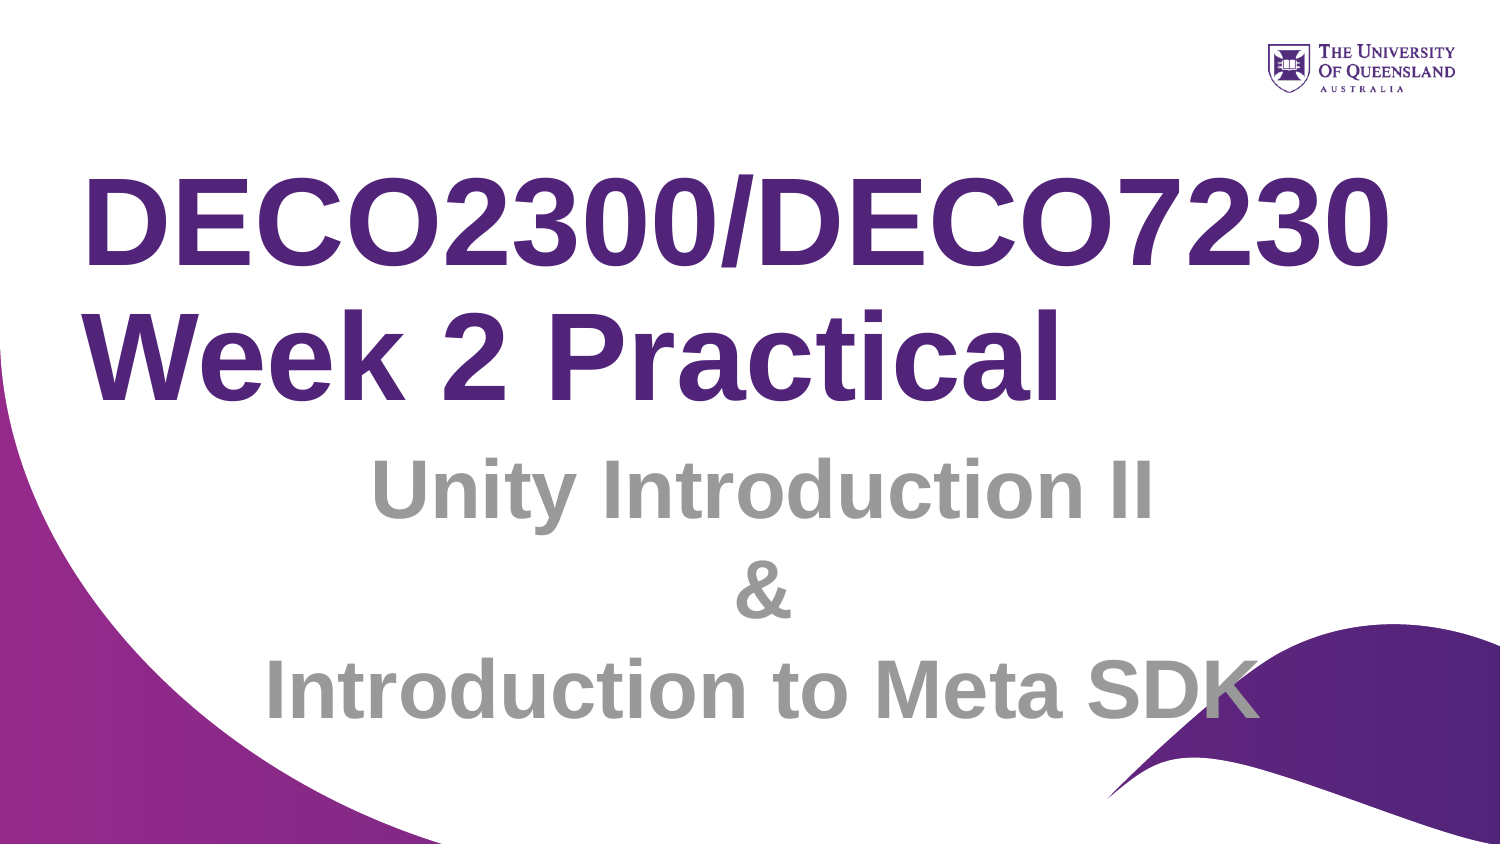

# DECO2300/DECO7230 Week 2 Practical
Unity Introduction II
&
Introduction to Meta SDK